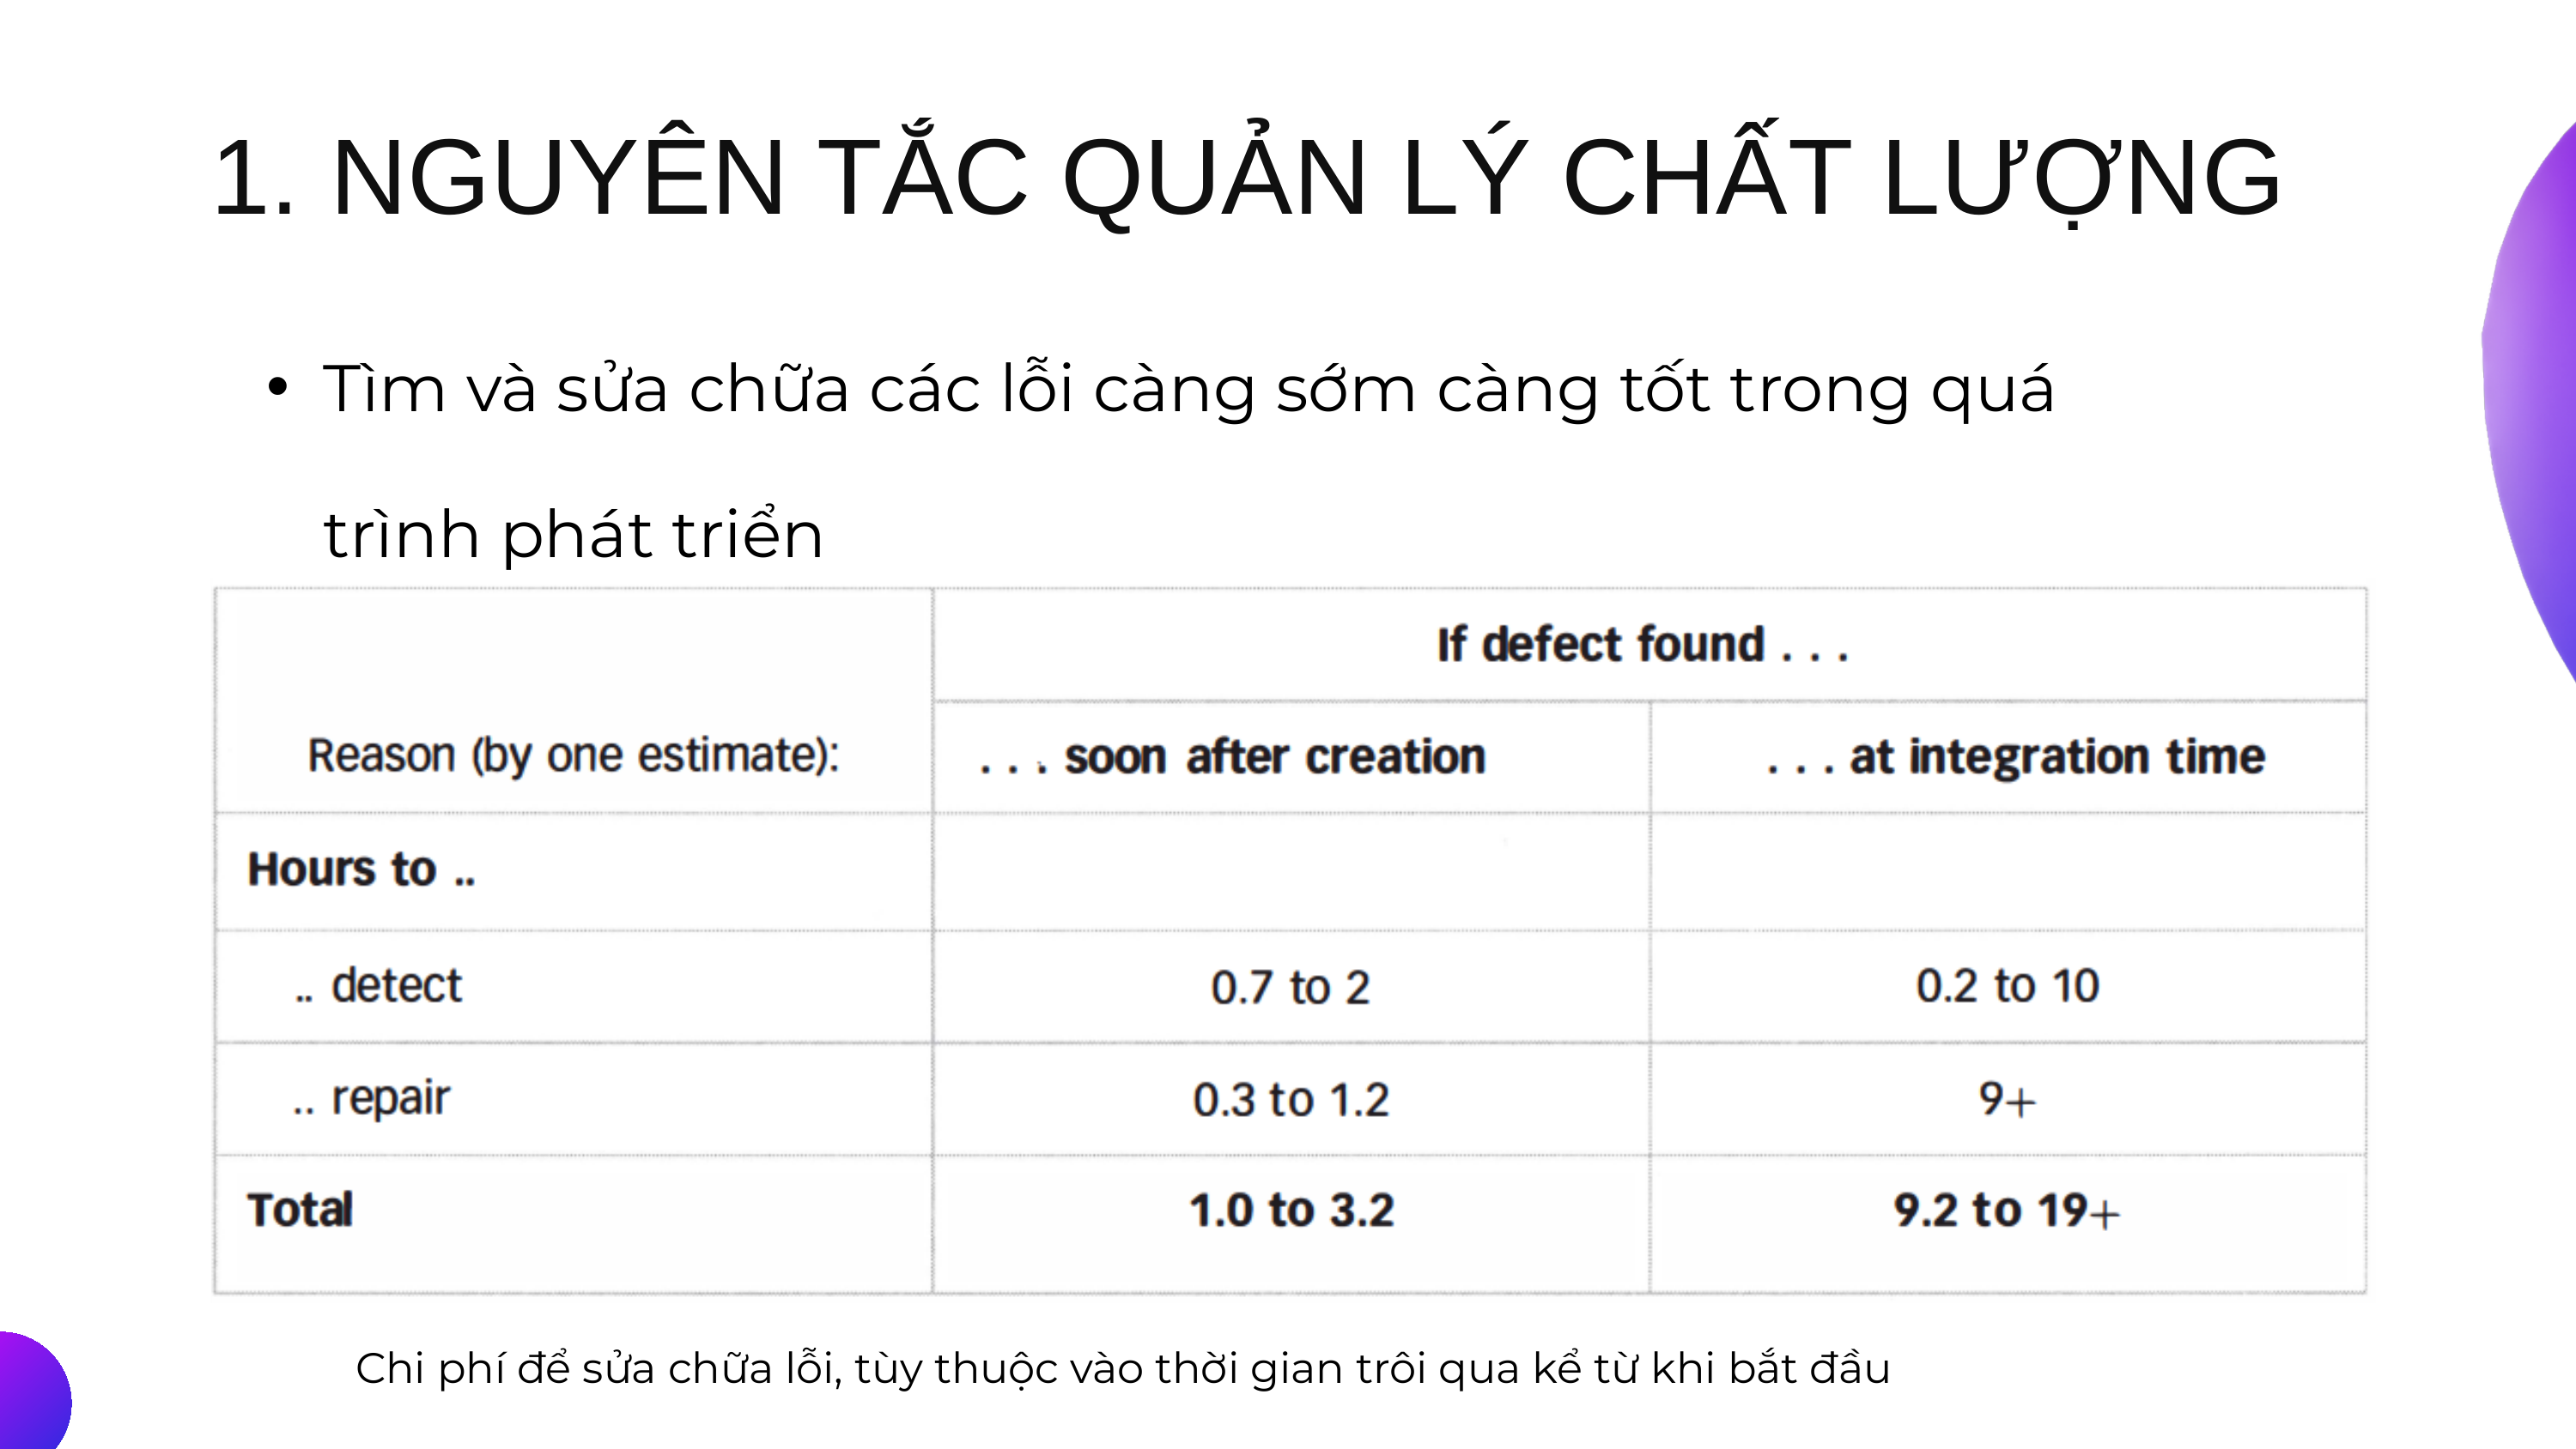

1. NGUYÊN TẮC QUẢN LÝ CHẤT LƯỢNG
Tìm và sửa chữa các lỗi càng sớm càng tốt trong quá trình phát triển

Chi phí để sửa chữa lỗi, tùy thuộc vào thời gian trôi qua kể từ khi bắt đầu